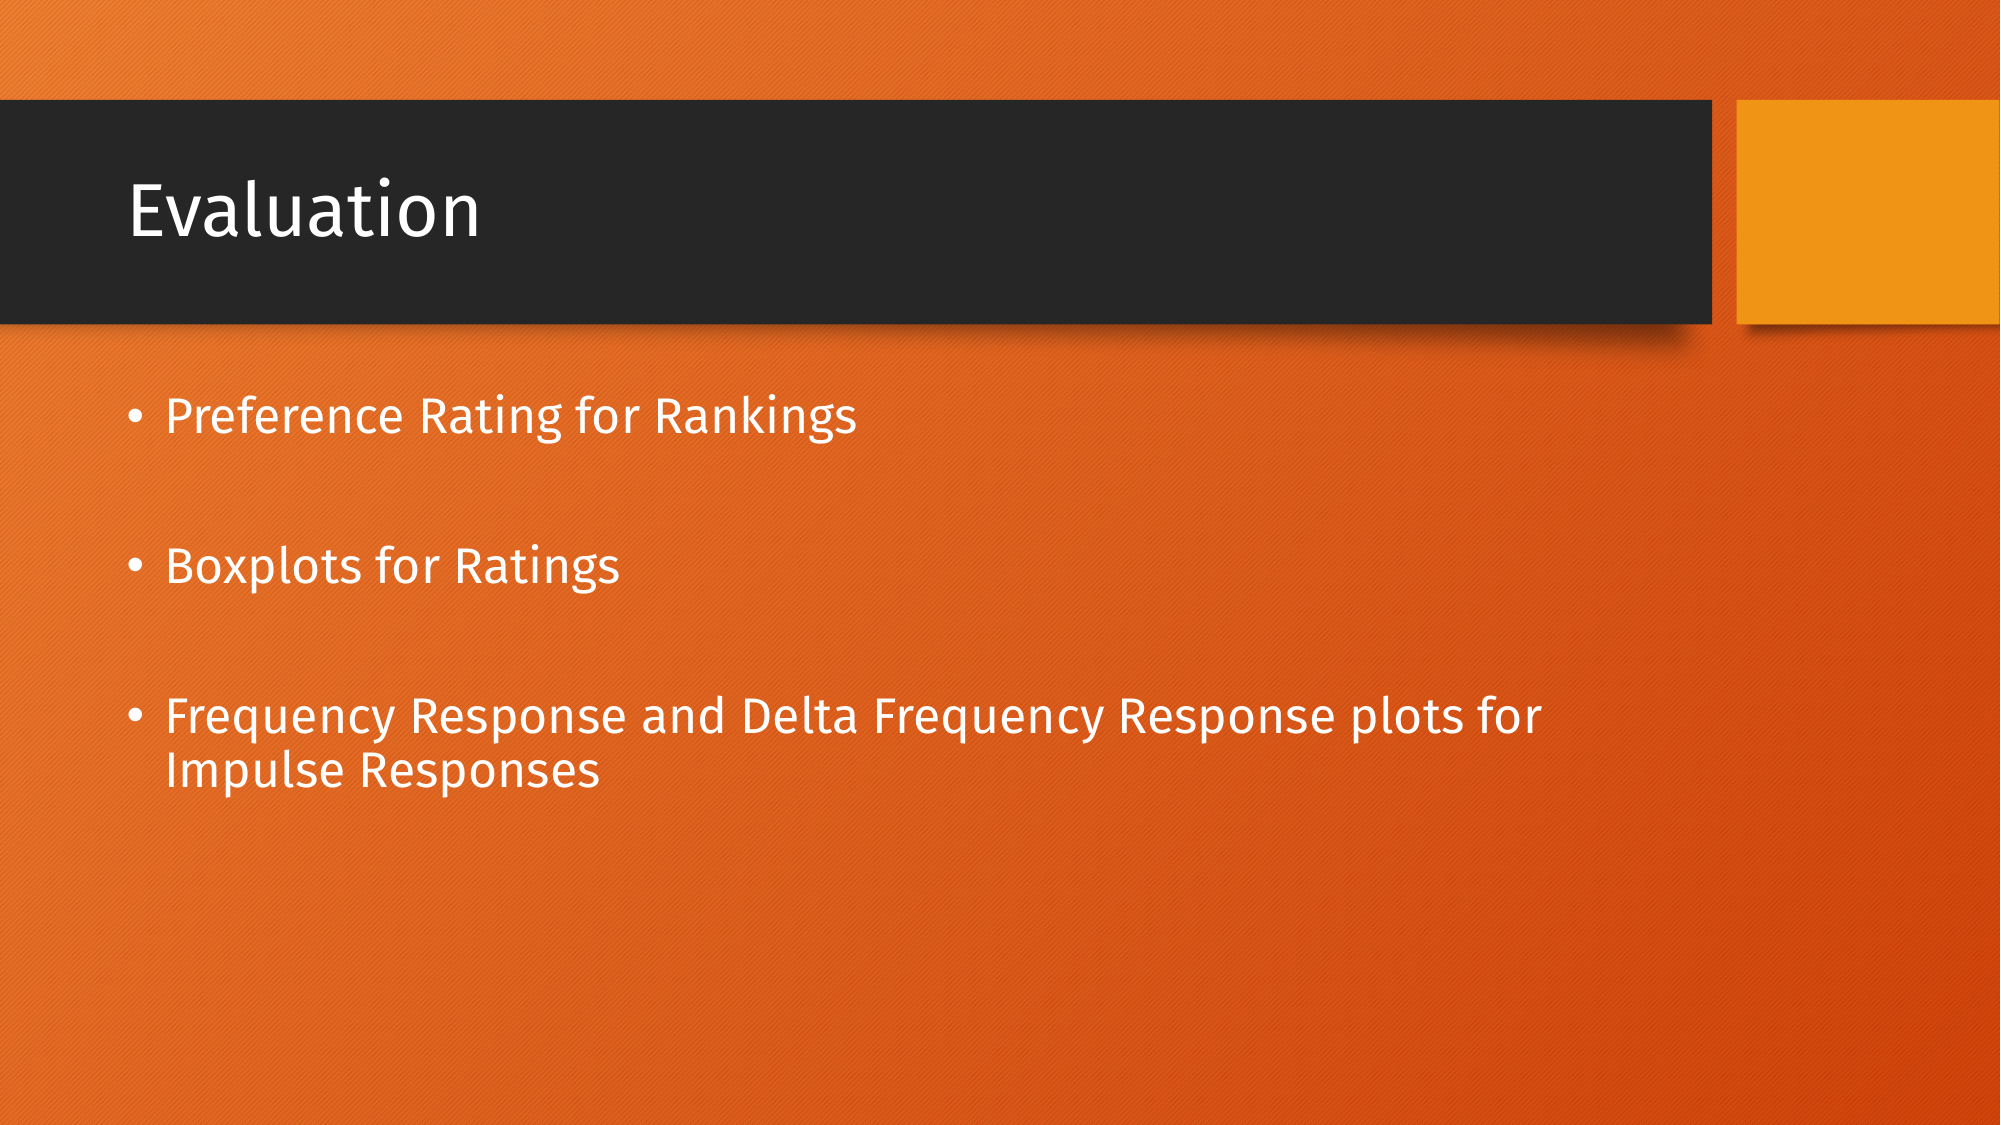

# Evaluation
Preference Rating for Rankings

Boxplots for Ratings

Frequency Response and Delta Frequency Response plots for Impulse Responses